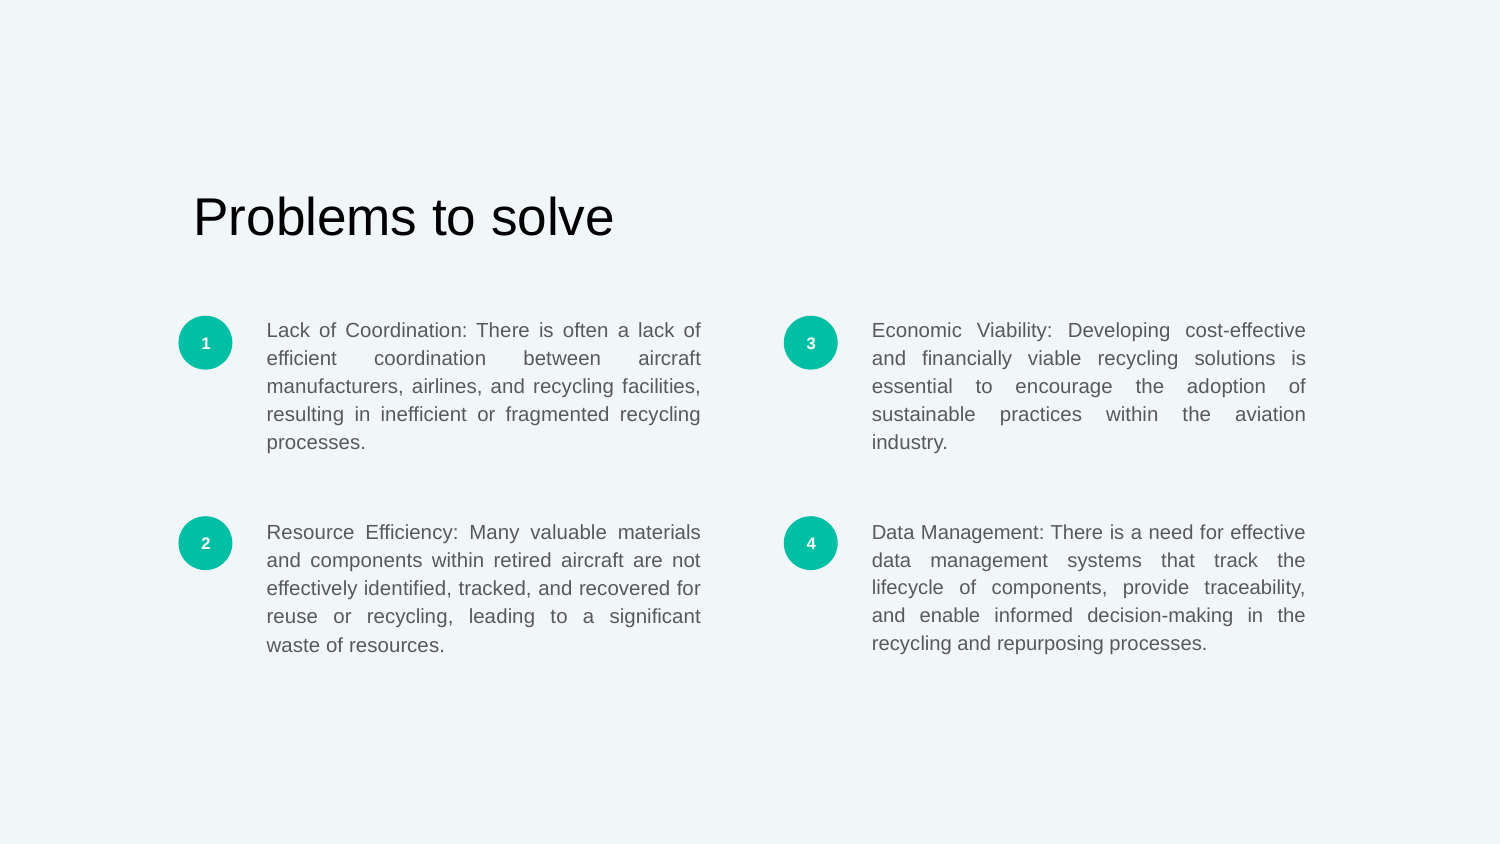

# Problems to solve
Lack of Coordination: There is often a lack of efficient coordination between aircraft manufacturers, airlines, and recycling facilities, resulting in inefficient or fragmented recycling processes.
Economic Viability: Developing cost-effective and financially viable recycling solutions is essential to encourage the adoption of sustainable practices within the aviation industry.
1
3
Resource Efficiency: Many valuable materials and components within retired aircraft are not effectively identified, tracked, and recovered for reuse or recycling, leading to a significant waste of resources.
Data Management: There is a need for effective data management systems that track the lifecycle of components, provide traceability, and enable informed decision-making in the recycling and repurposing processes.
2
4